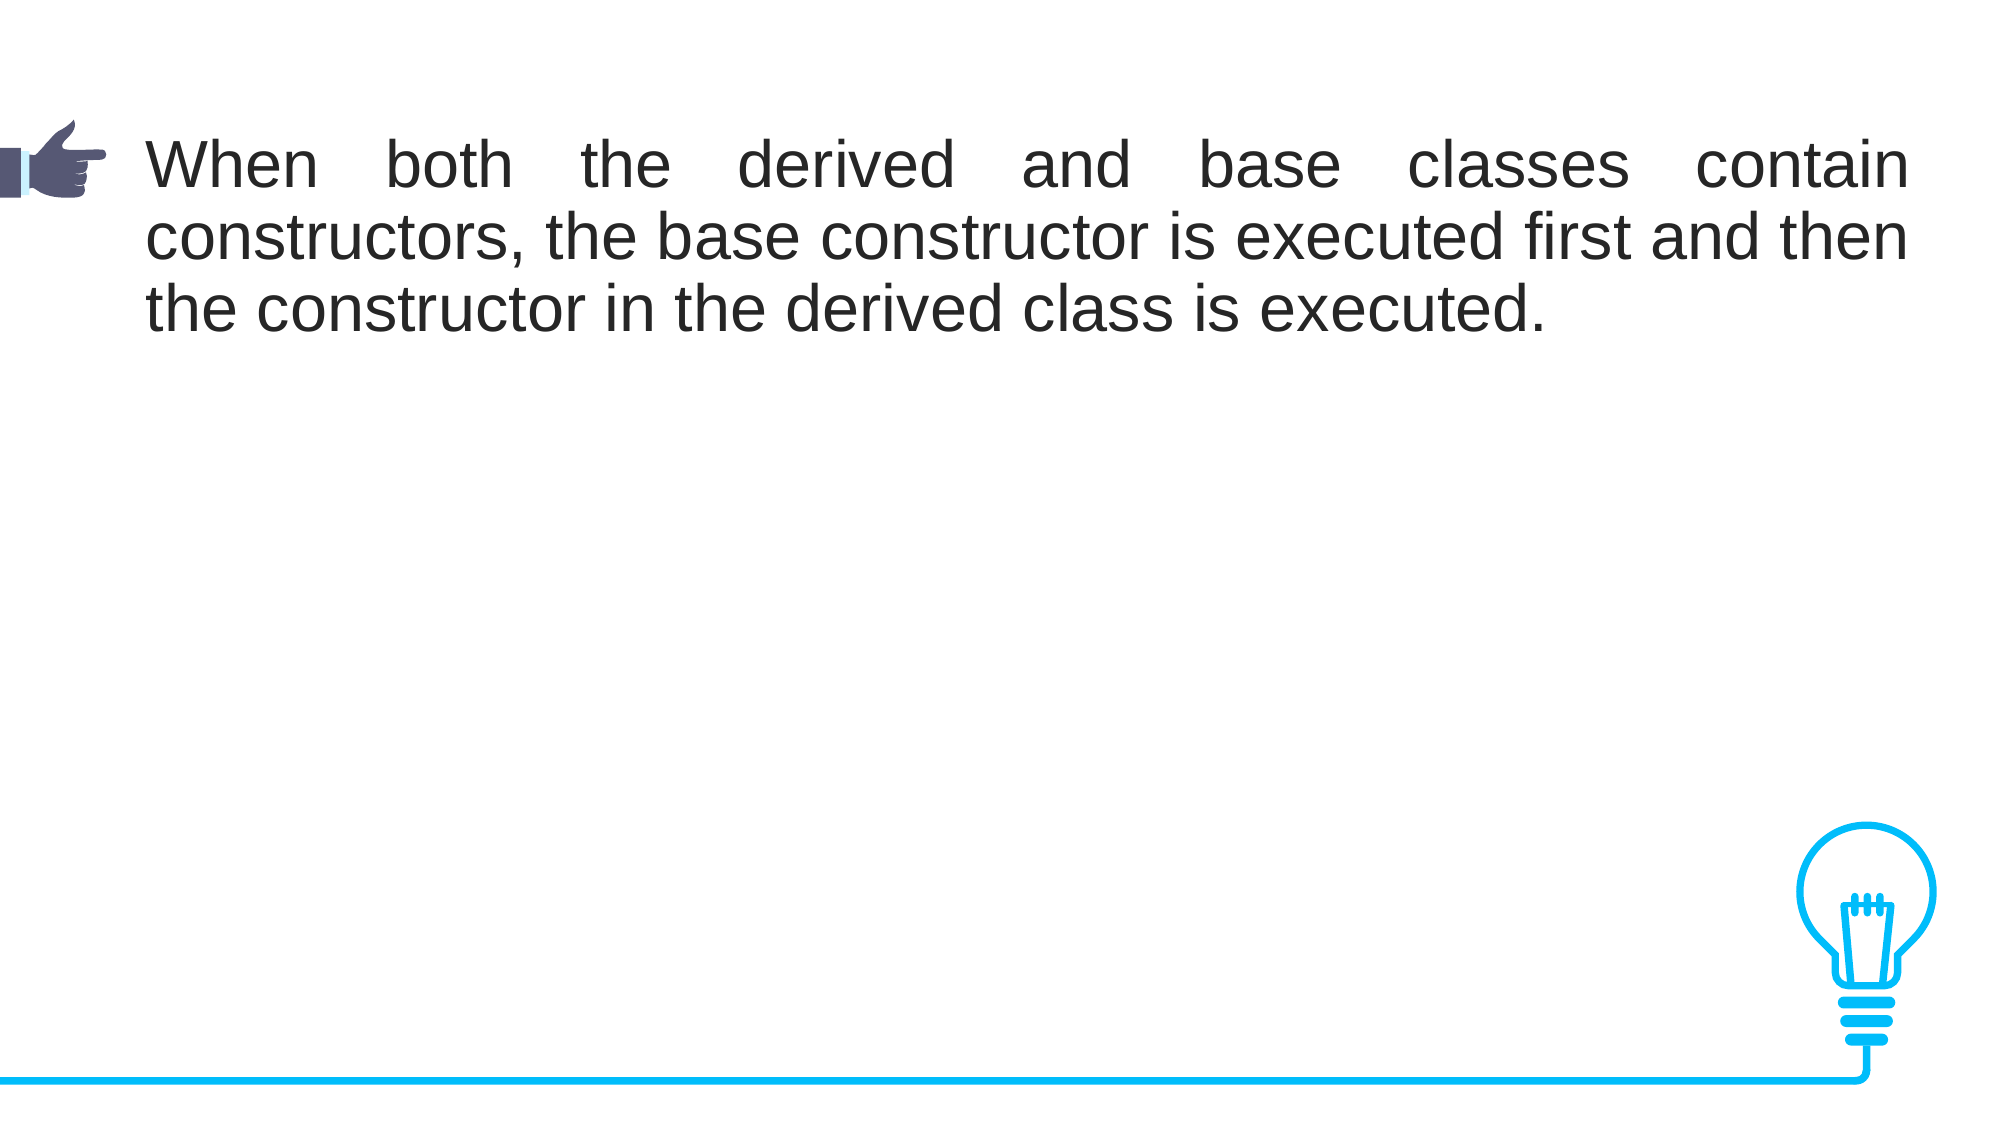

When both the derived and base classes contain constructors, the base constructor is executed first and then the constructor in the derived class is executed.